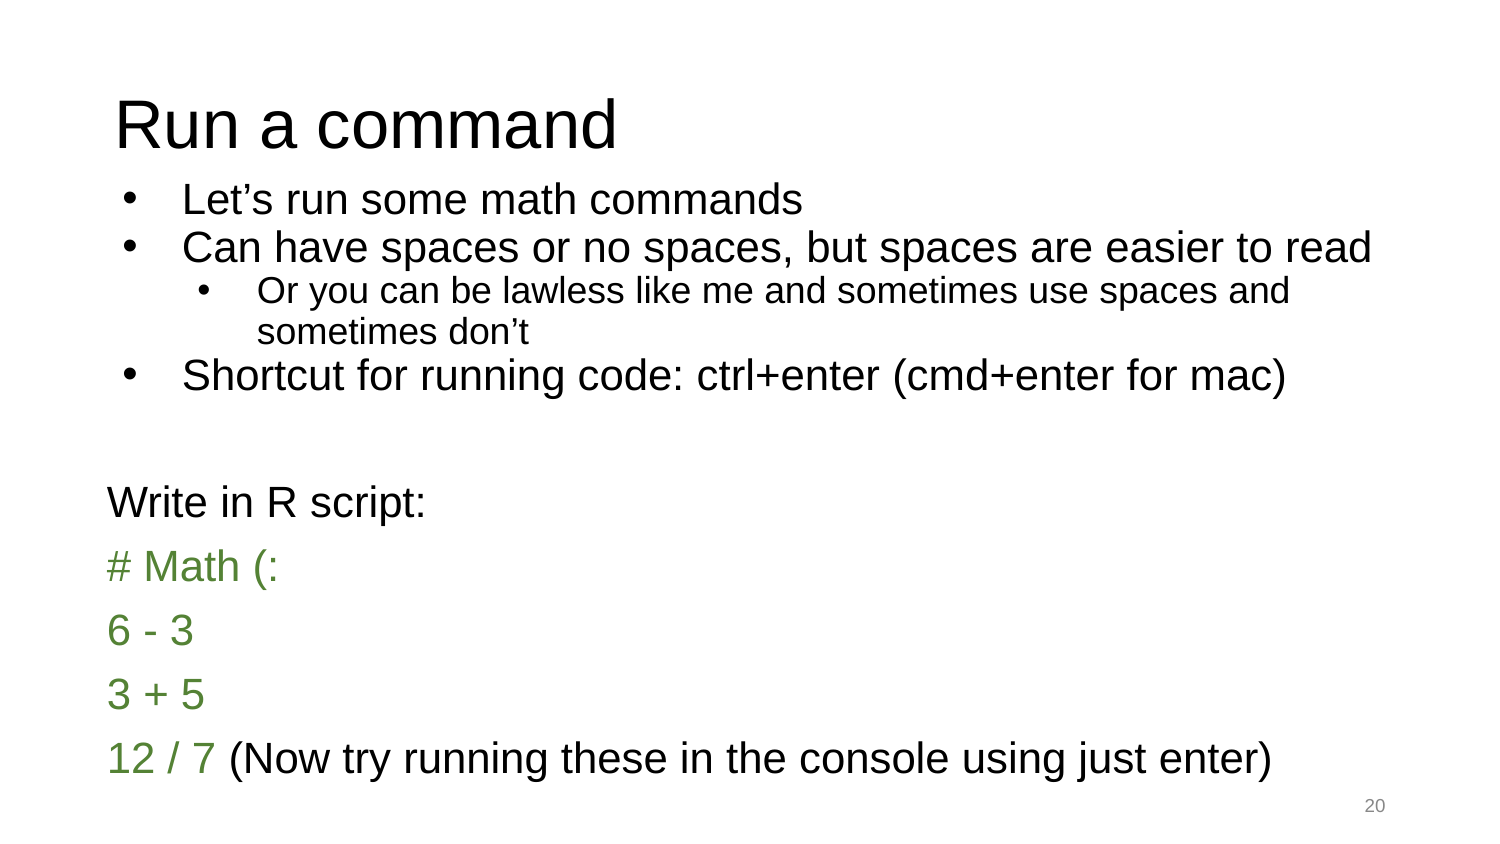

# Run a command
Let’s run some math commands
Can have spaces or no spaces, but spaces are easier to read
Or you can be lawless like me and sometimes use spaces and sometimes don’t
Shortcut for running code: ctrl+enter (cmd+enter for mac)

Write in R script:
# Math (:
6 - 3
3 + 5
12 / 7 (Now try running these in the console using just enter)

20